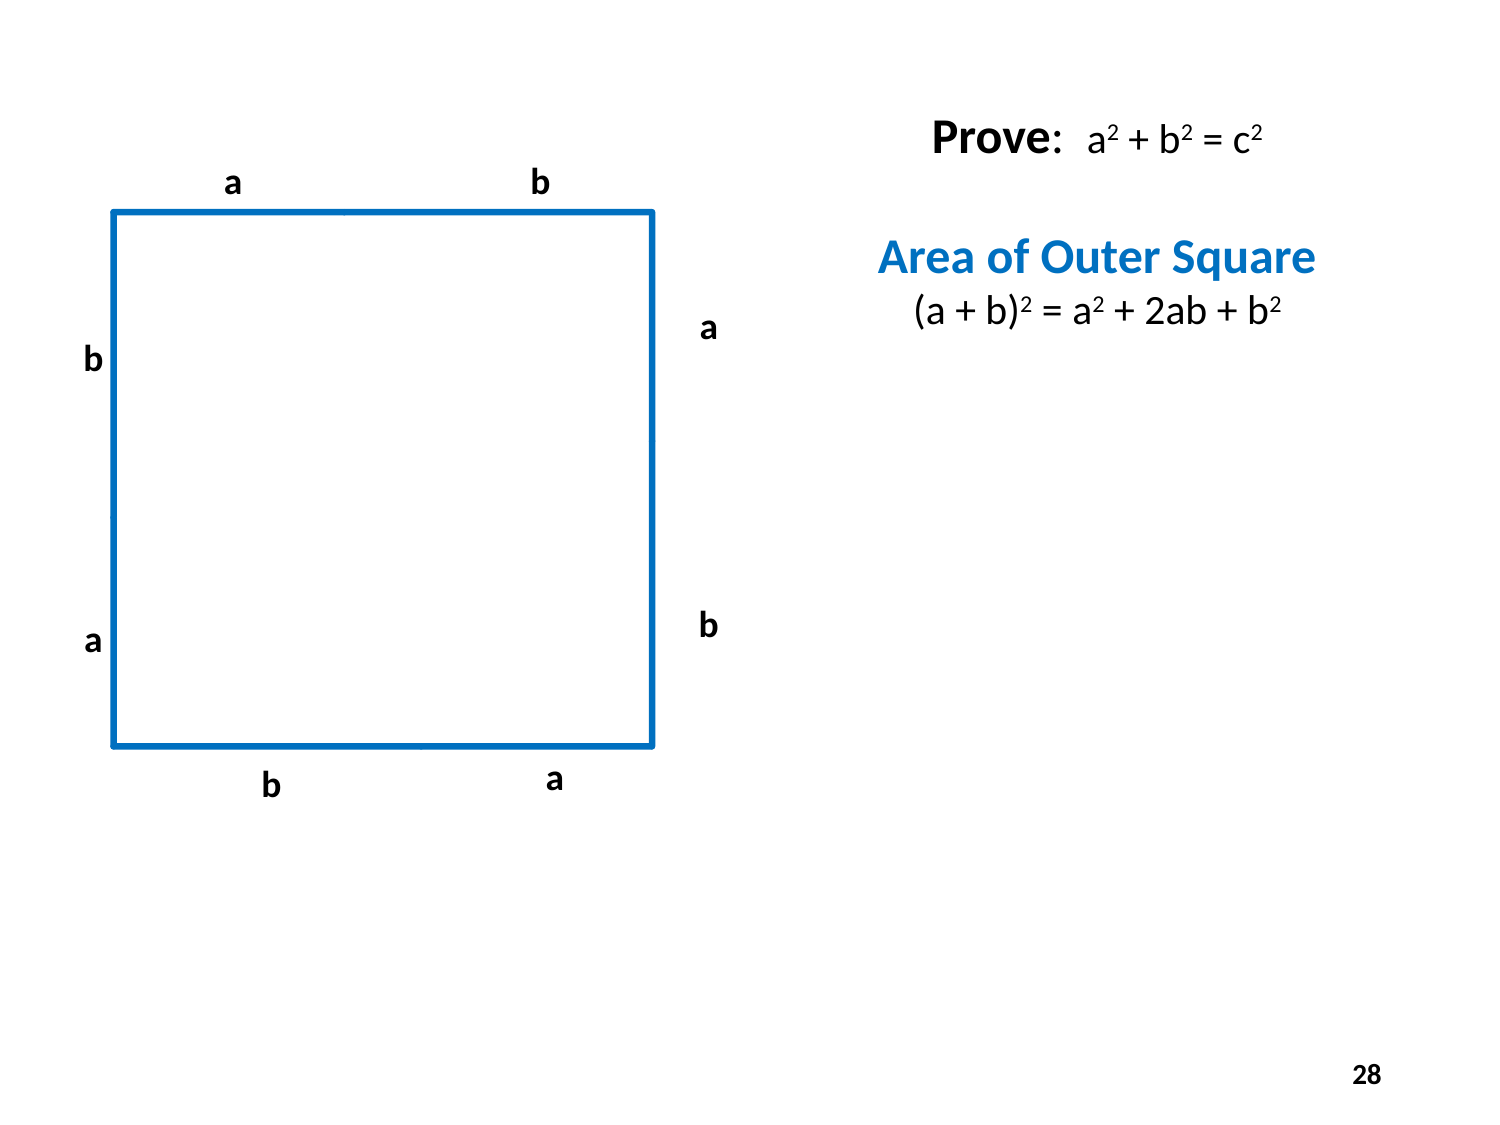

Prove:  a2 + b2 = c2

Area of Outer Square
(a + b)2 = a2 + 2ab + b2

a
b

a
b

b
a

a
b
28